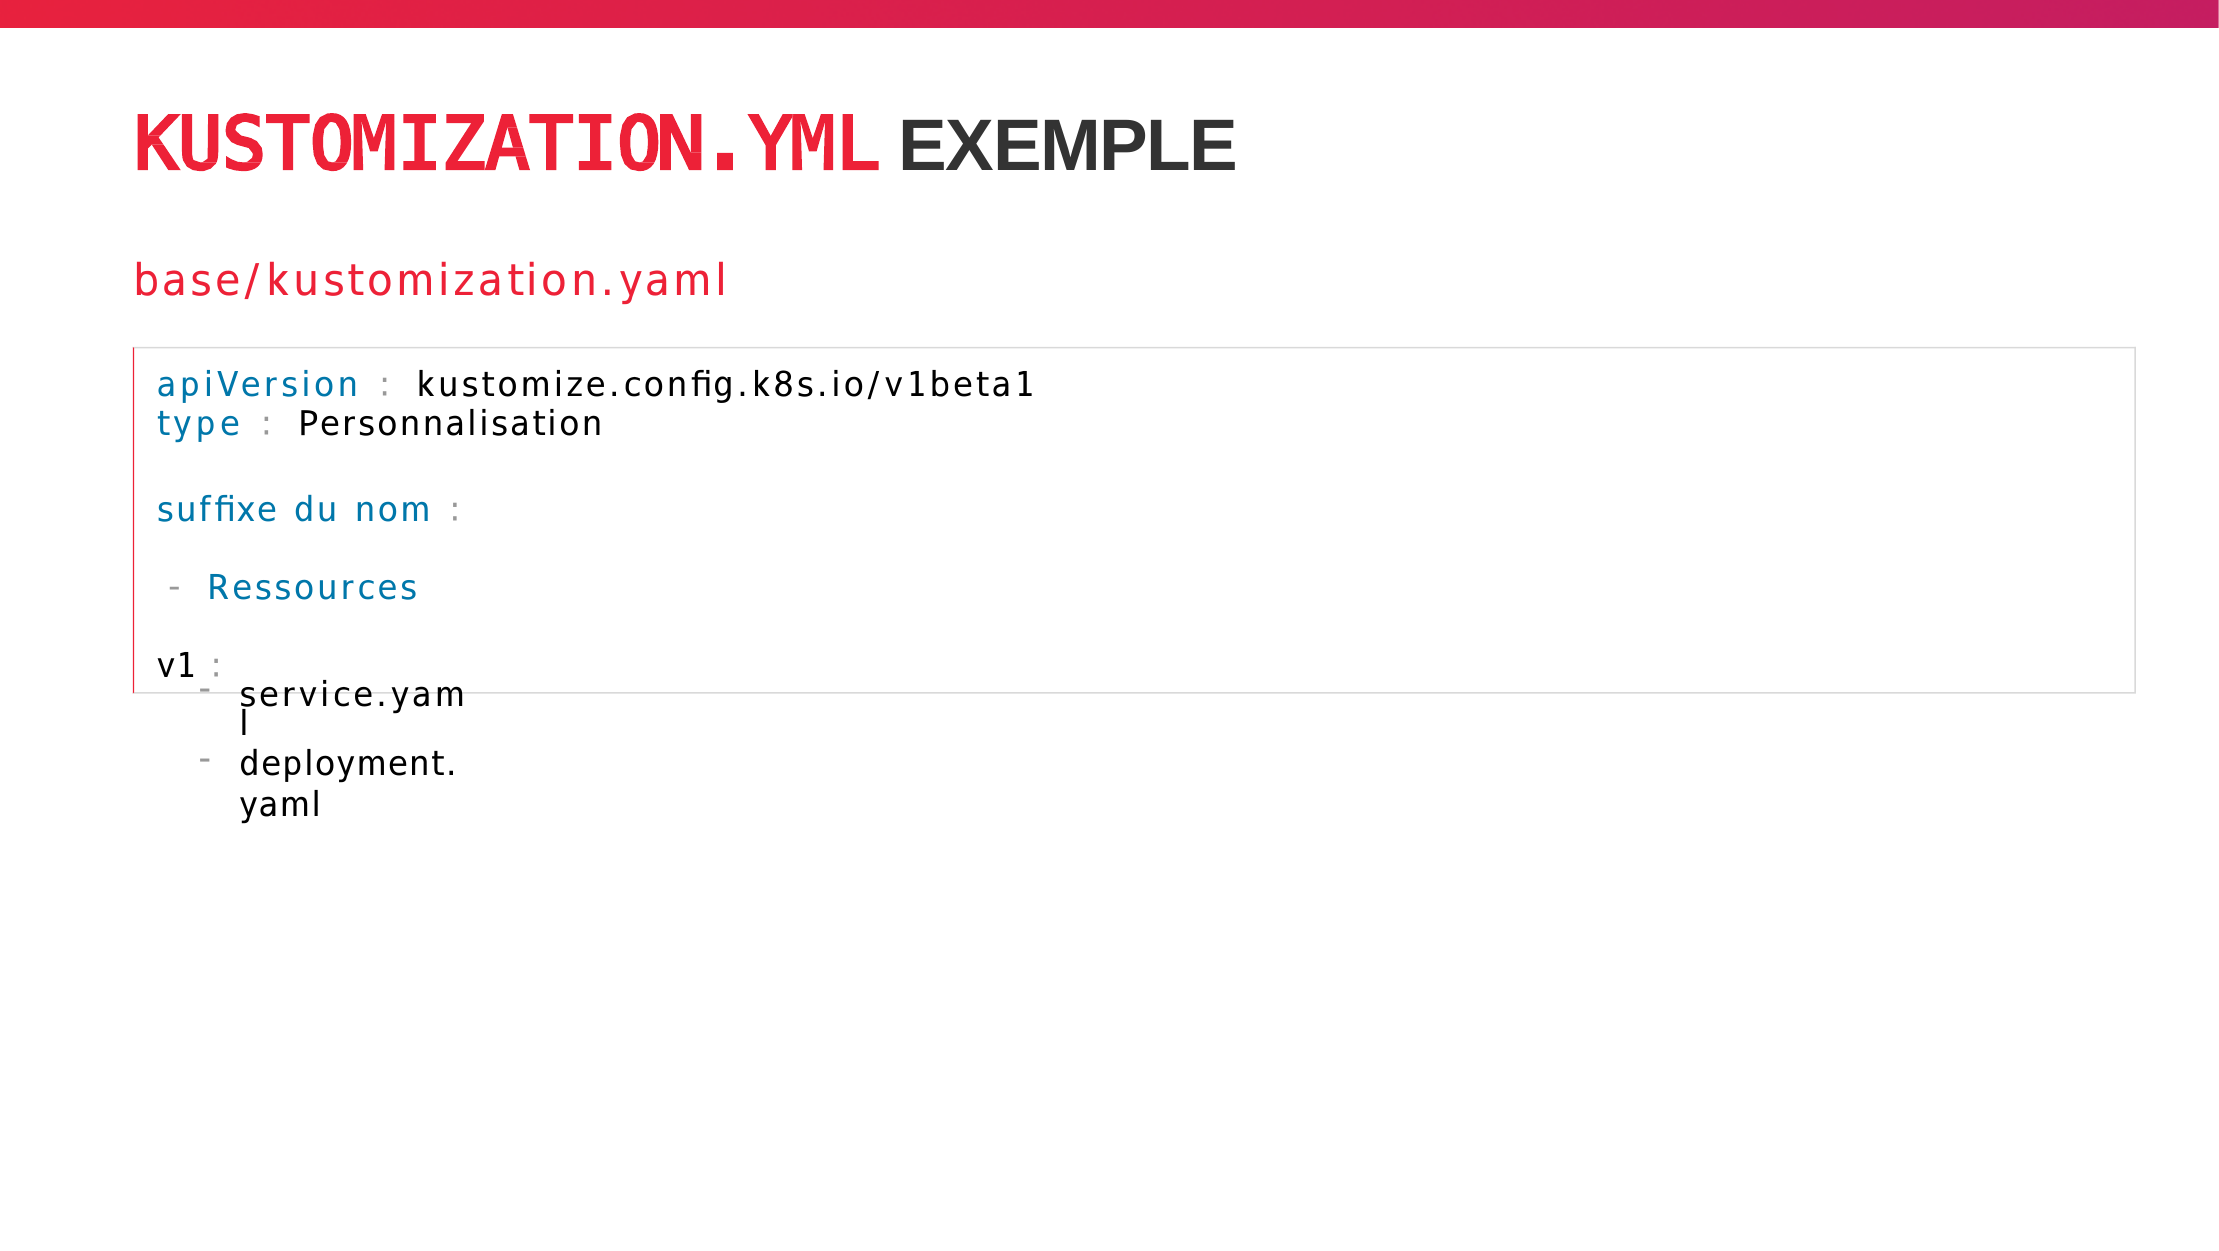

# EXEMPLE

base/kustomization.yaml

apiVersion :  kustomize.config.k8s.io/v1beta1 type : Personnalisation
suffixe du nom :  - Ressources v1 :
service.yaml
deployment.yaml